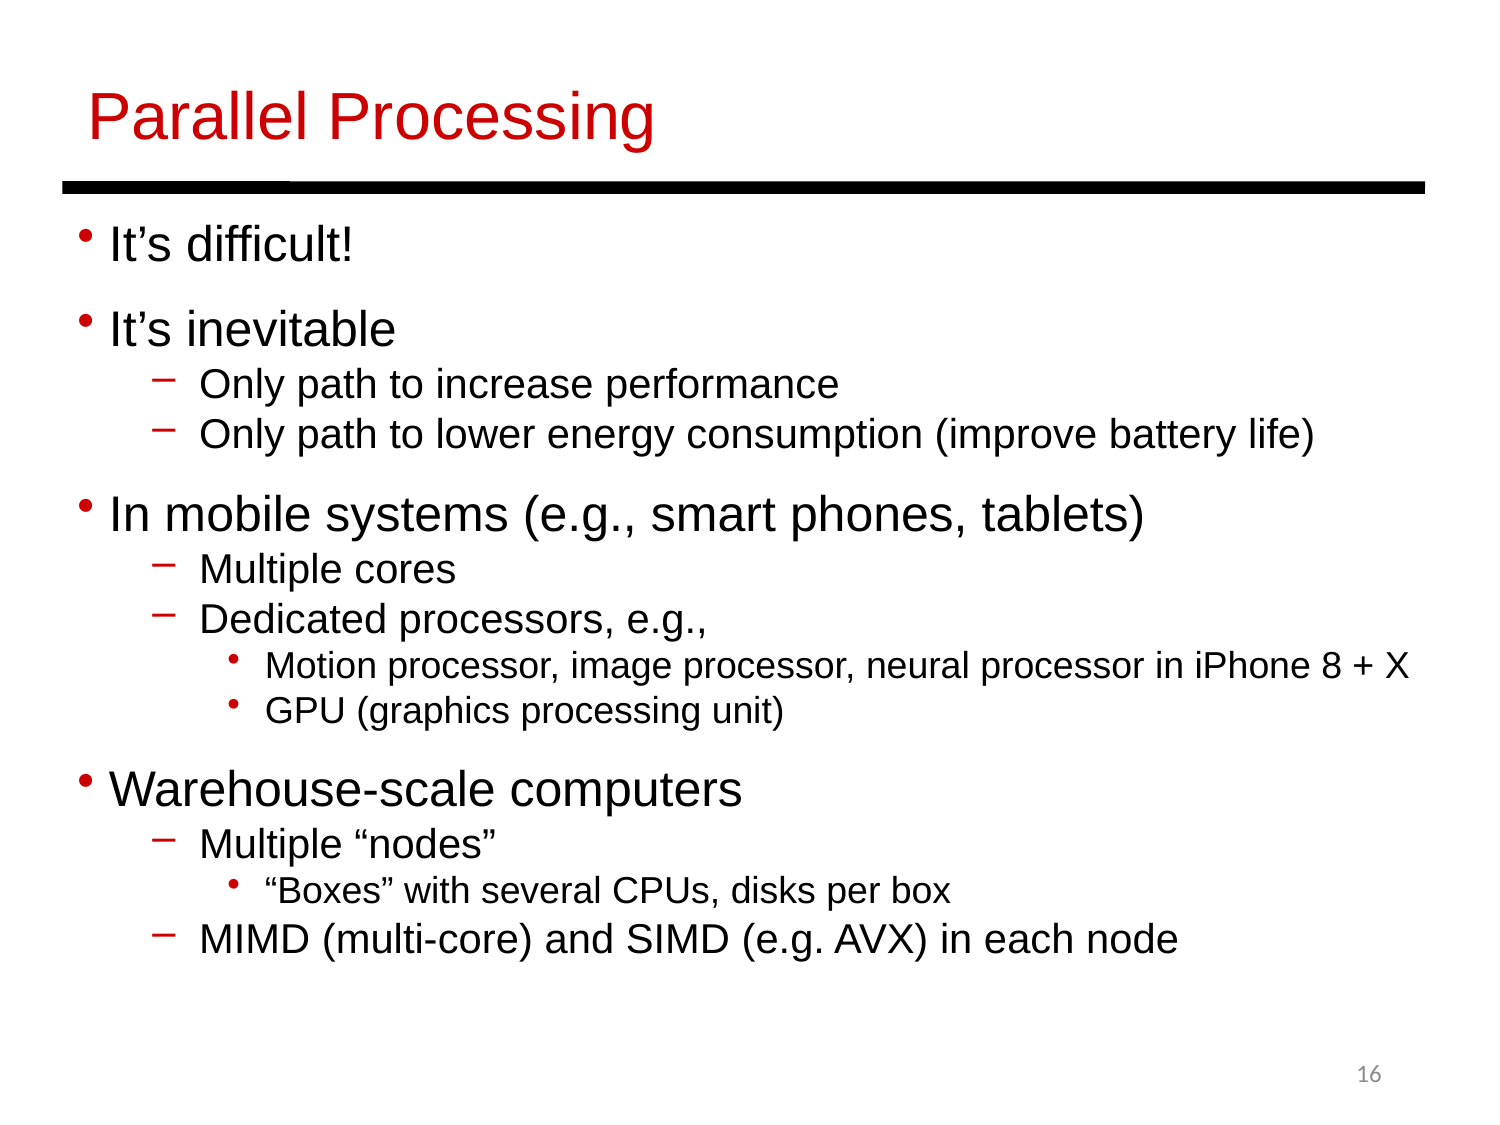

Parallel Processing

 It’s difficult!

 It’s inevitable
Only path to increase performance
Only path to lower energy consumption (improve battery life)

 In mobile systems (e.g., smart phones, tablets)
Multiple cores
Dedicated processors, e.g.,
Motion processor, image processor, neural processor in iPhone 8 + X
GPU (graphics processing unit)

 Warehouse-scale computers
Multiple “nodes”
“Boxes” with several CPUs, disks per box
MIMD (multi-core) and SIMD (e.g. AVX) in each node
16